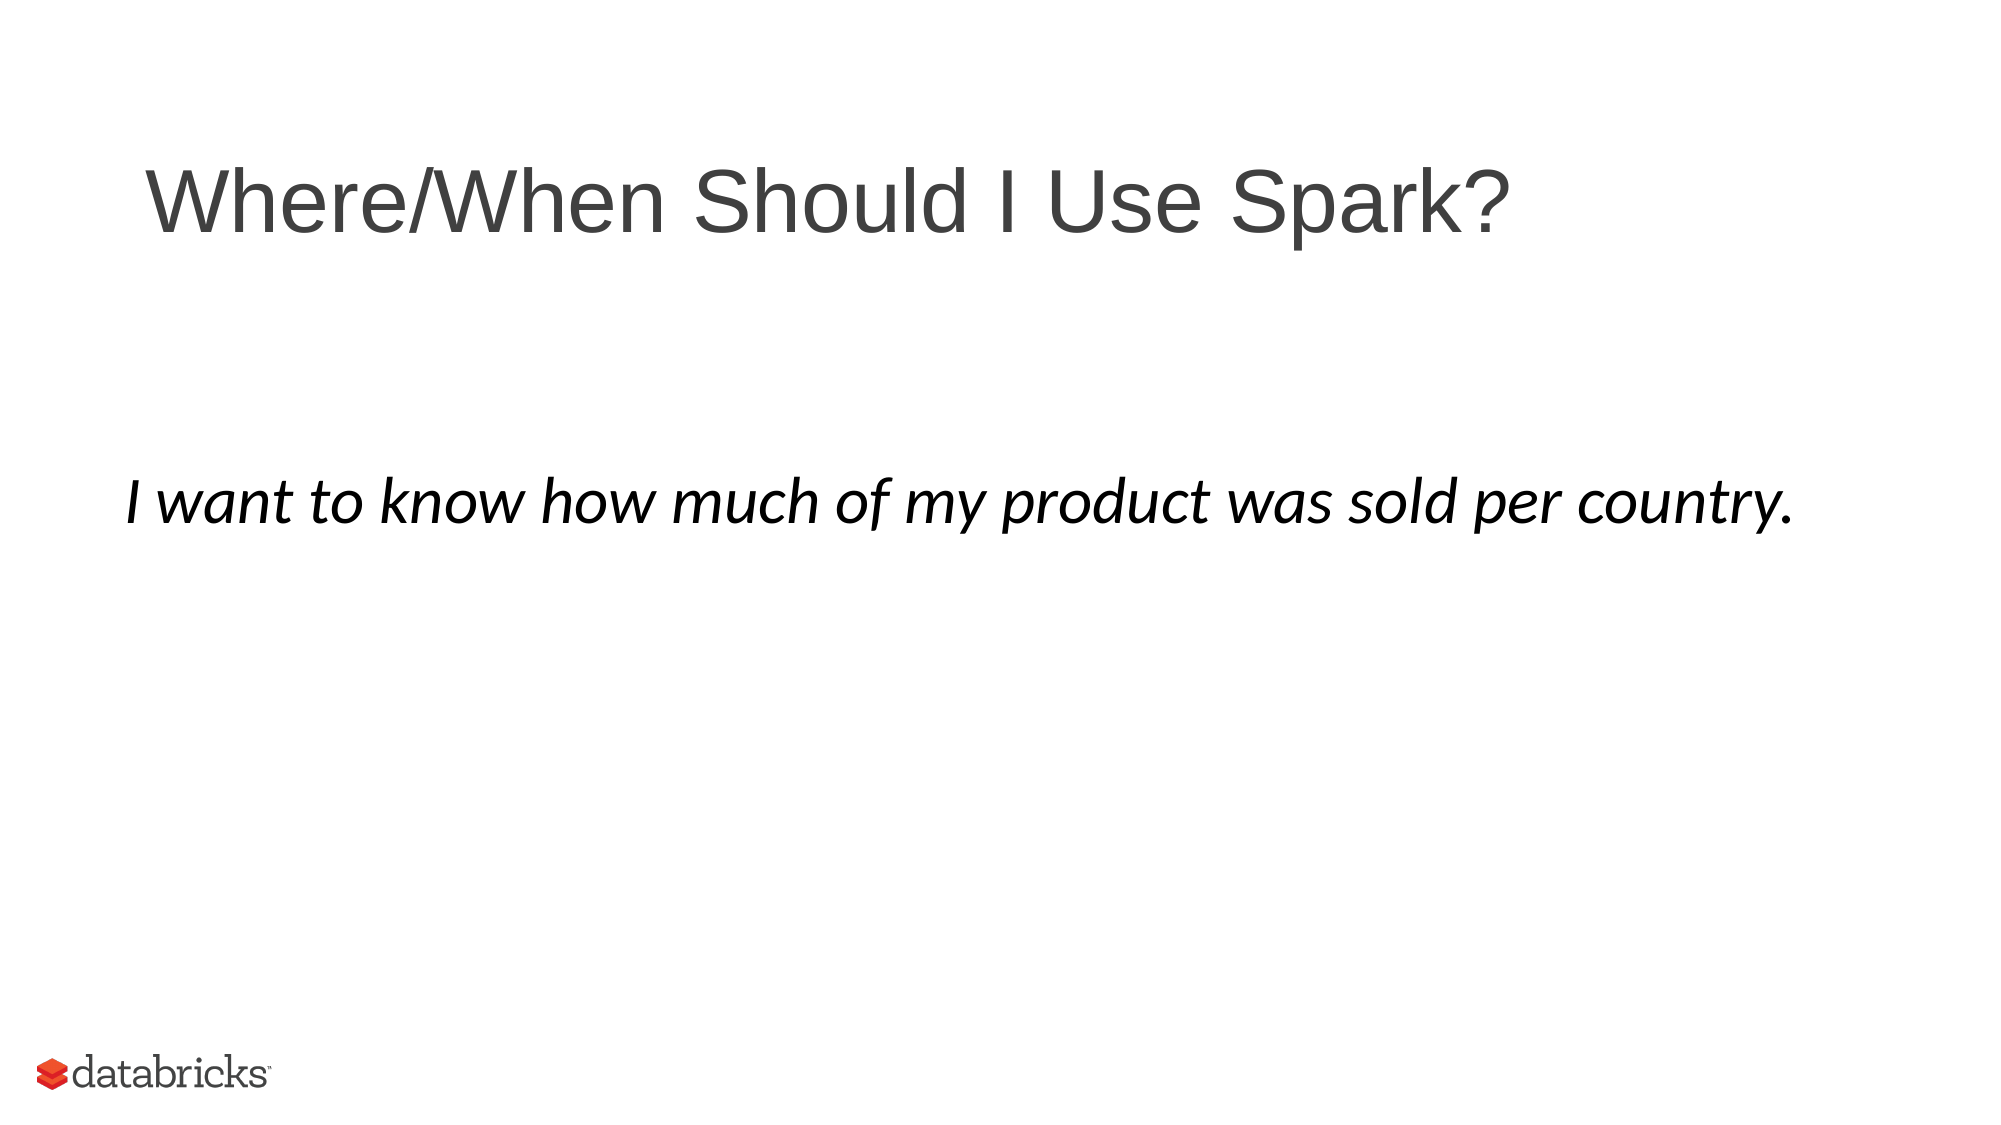

# Where/When Should I Use Spark?
I want to know how much of my product was sold per country.